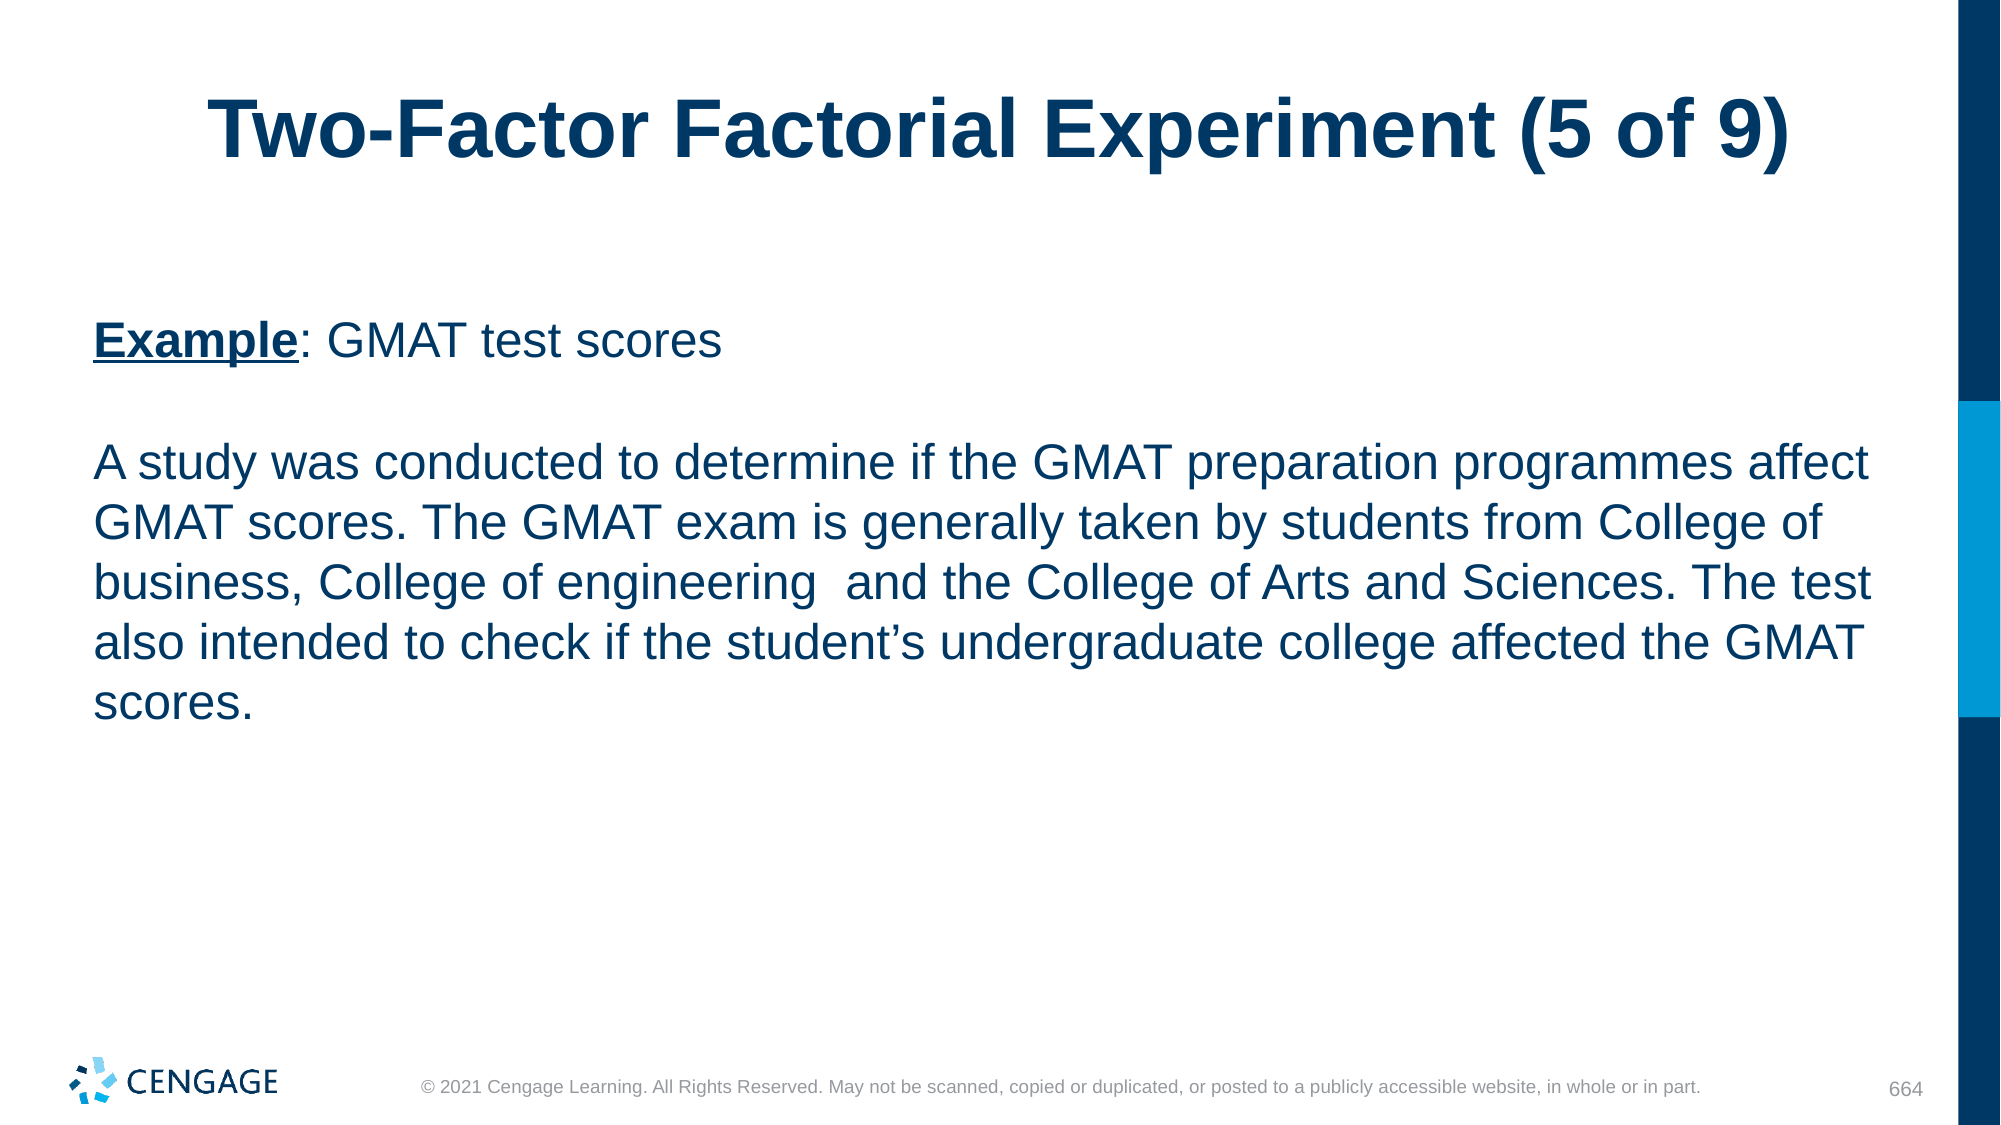

# Two-Factor Factorial Experiment (5 of 9)
Example: GMAT test scores
A study was conducted to determine if the GMAT preparation programmes affect GMAT scores. The GMAT exam is generally taken by students from College of business, College of engineering  and the College of Arts and Sciences. The test also intended to check if the student’s undergraduate college affected the GMAT scores.